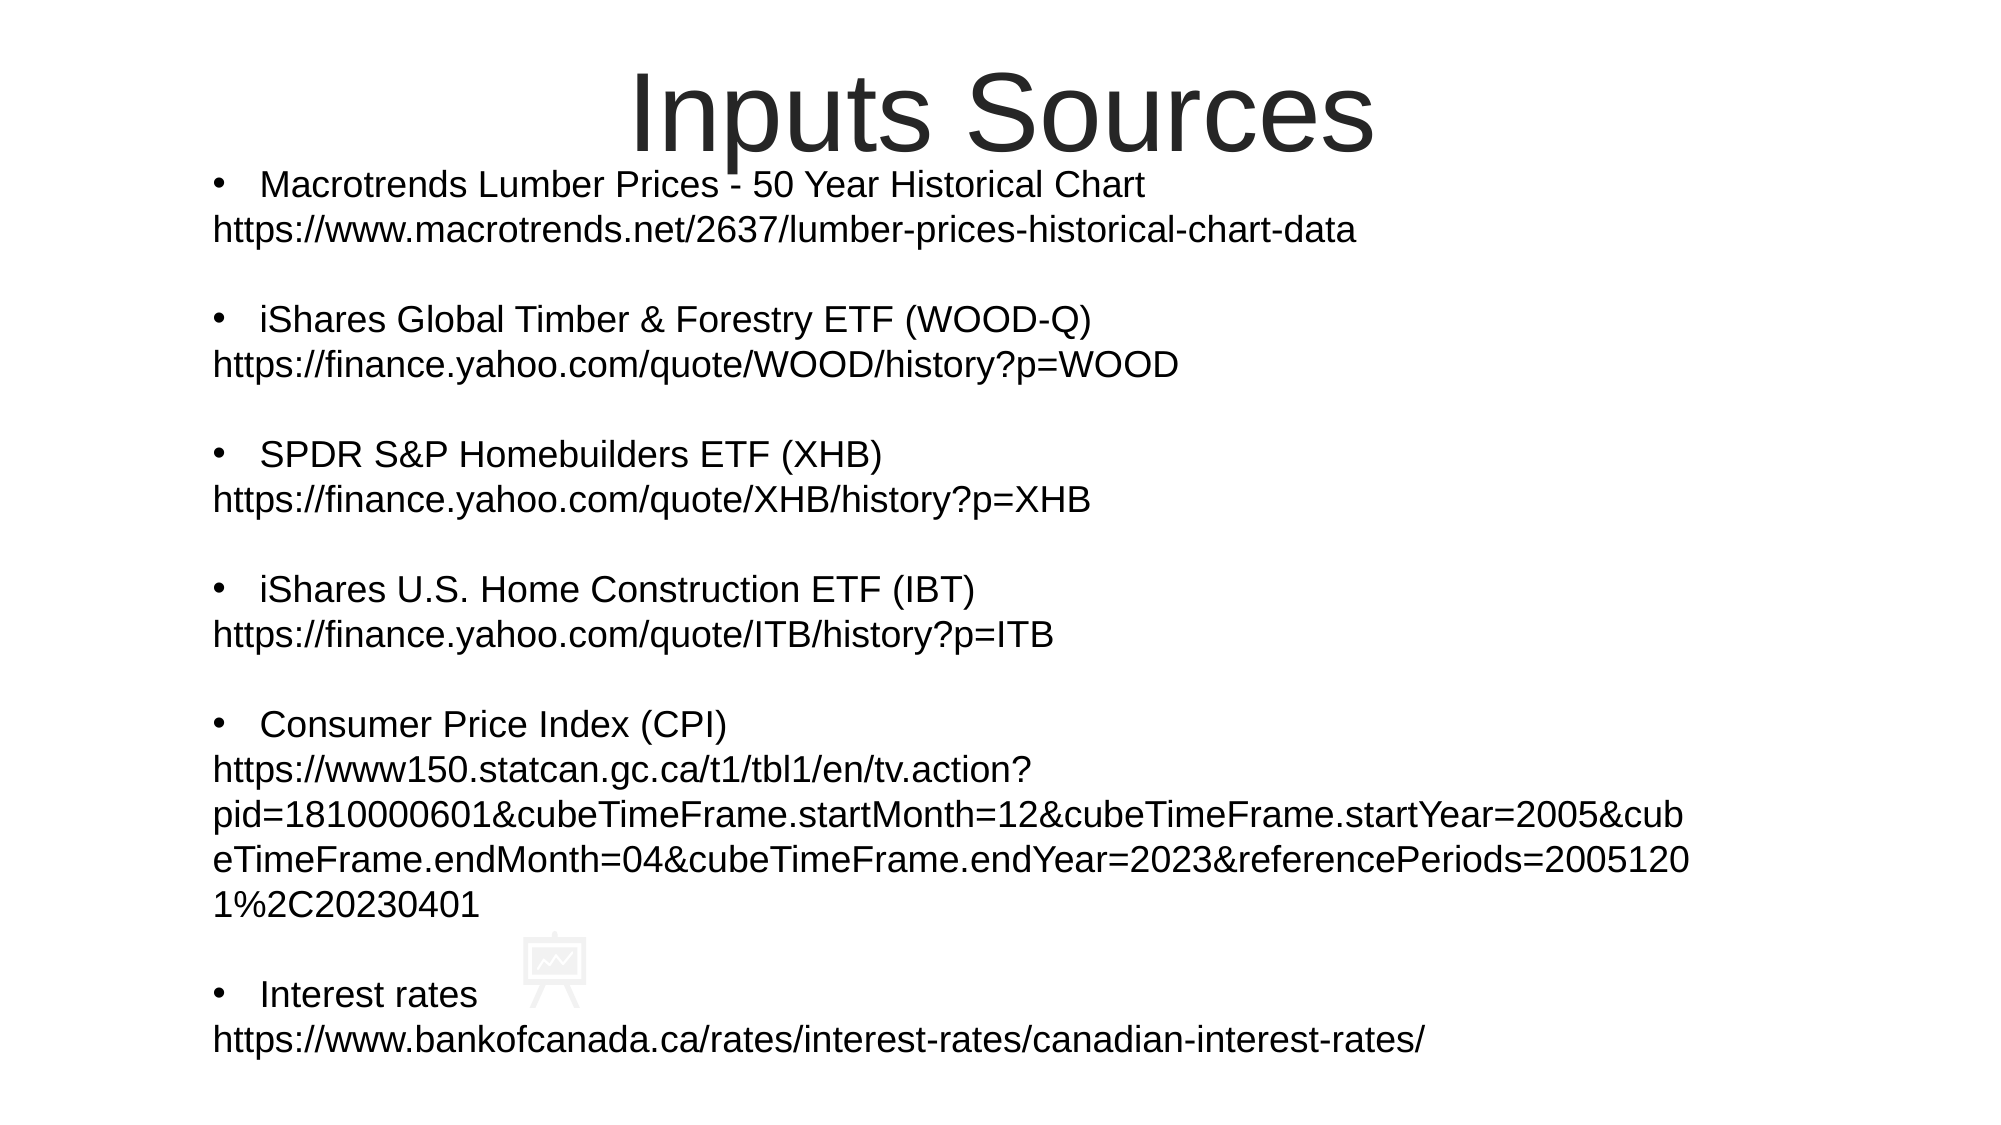

Inputs Sources
Macrotrends Lumber Prices - 50 Year Historical Chart
https://www.macrotrends.net/2637/lumber-prices-historical-chart-data

iShares Global Timber & Forestry ETF (WOOD-Q)
https://finance.yahoo.com/quote/WOOD/history?p=WOOD
ta
SPDR S&P Homebuilders ETF (XHB)
https://finance.yahoo.com/quote/XHB/history?p=XHB

iShares U.S. Home Construction ETF (IBT)
https://finance.yahoo.com/quote/ITB/history?p=ITB

Consumer Price Index (CPI)
https://www150.statcan.gc.ca/t1/tbl1/en/tv.action?pid=1810000601&cubeTimeFrame.startMonth=12&cubeTimeFrame.startYear=2005&cubeTimeFrame.endMonth=04&cubeTimeFrame.endYear=2023&referencePeriods=20051201%2C20230401

Interest rates
https://www.bankofcanada.ca/rates/interest-rates/canadian-interest-rates/
ps://finance.yahoo.com/quote/WOOD/history?p=WOOD